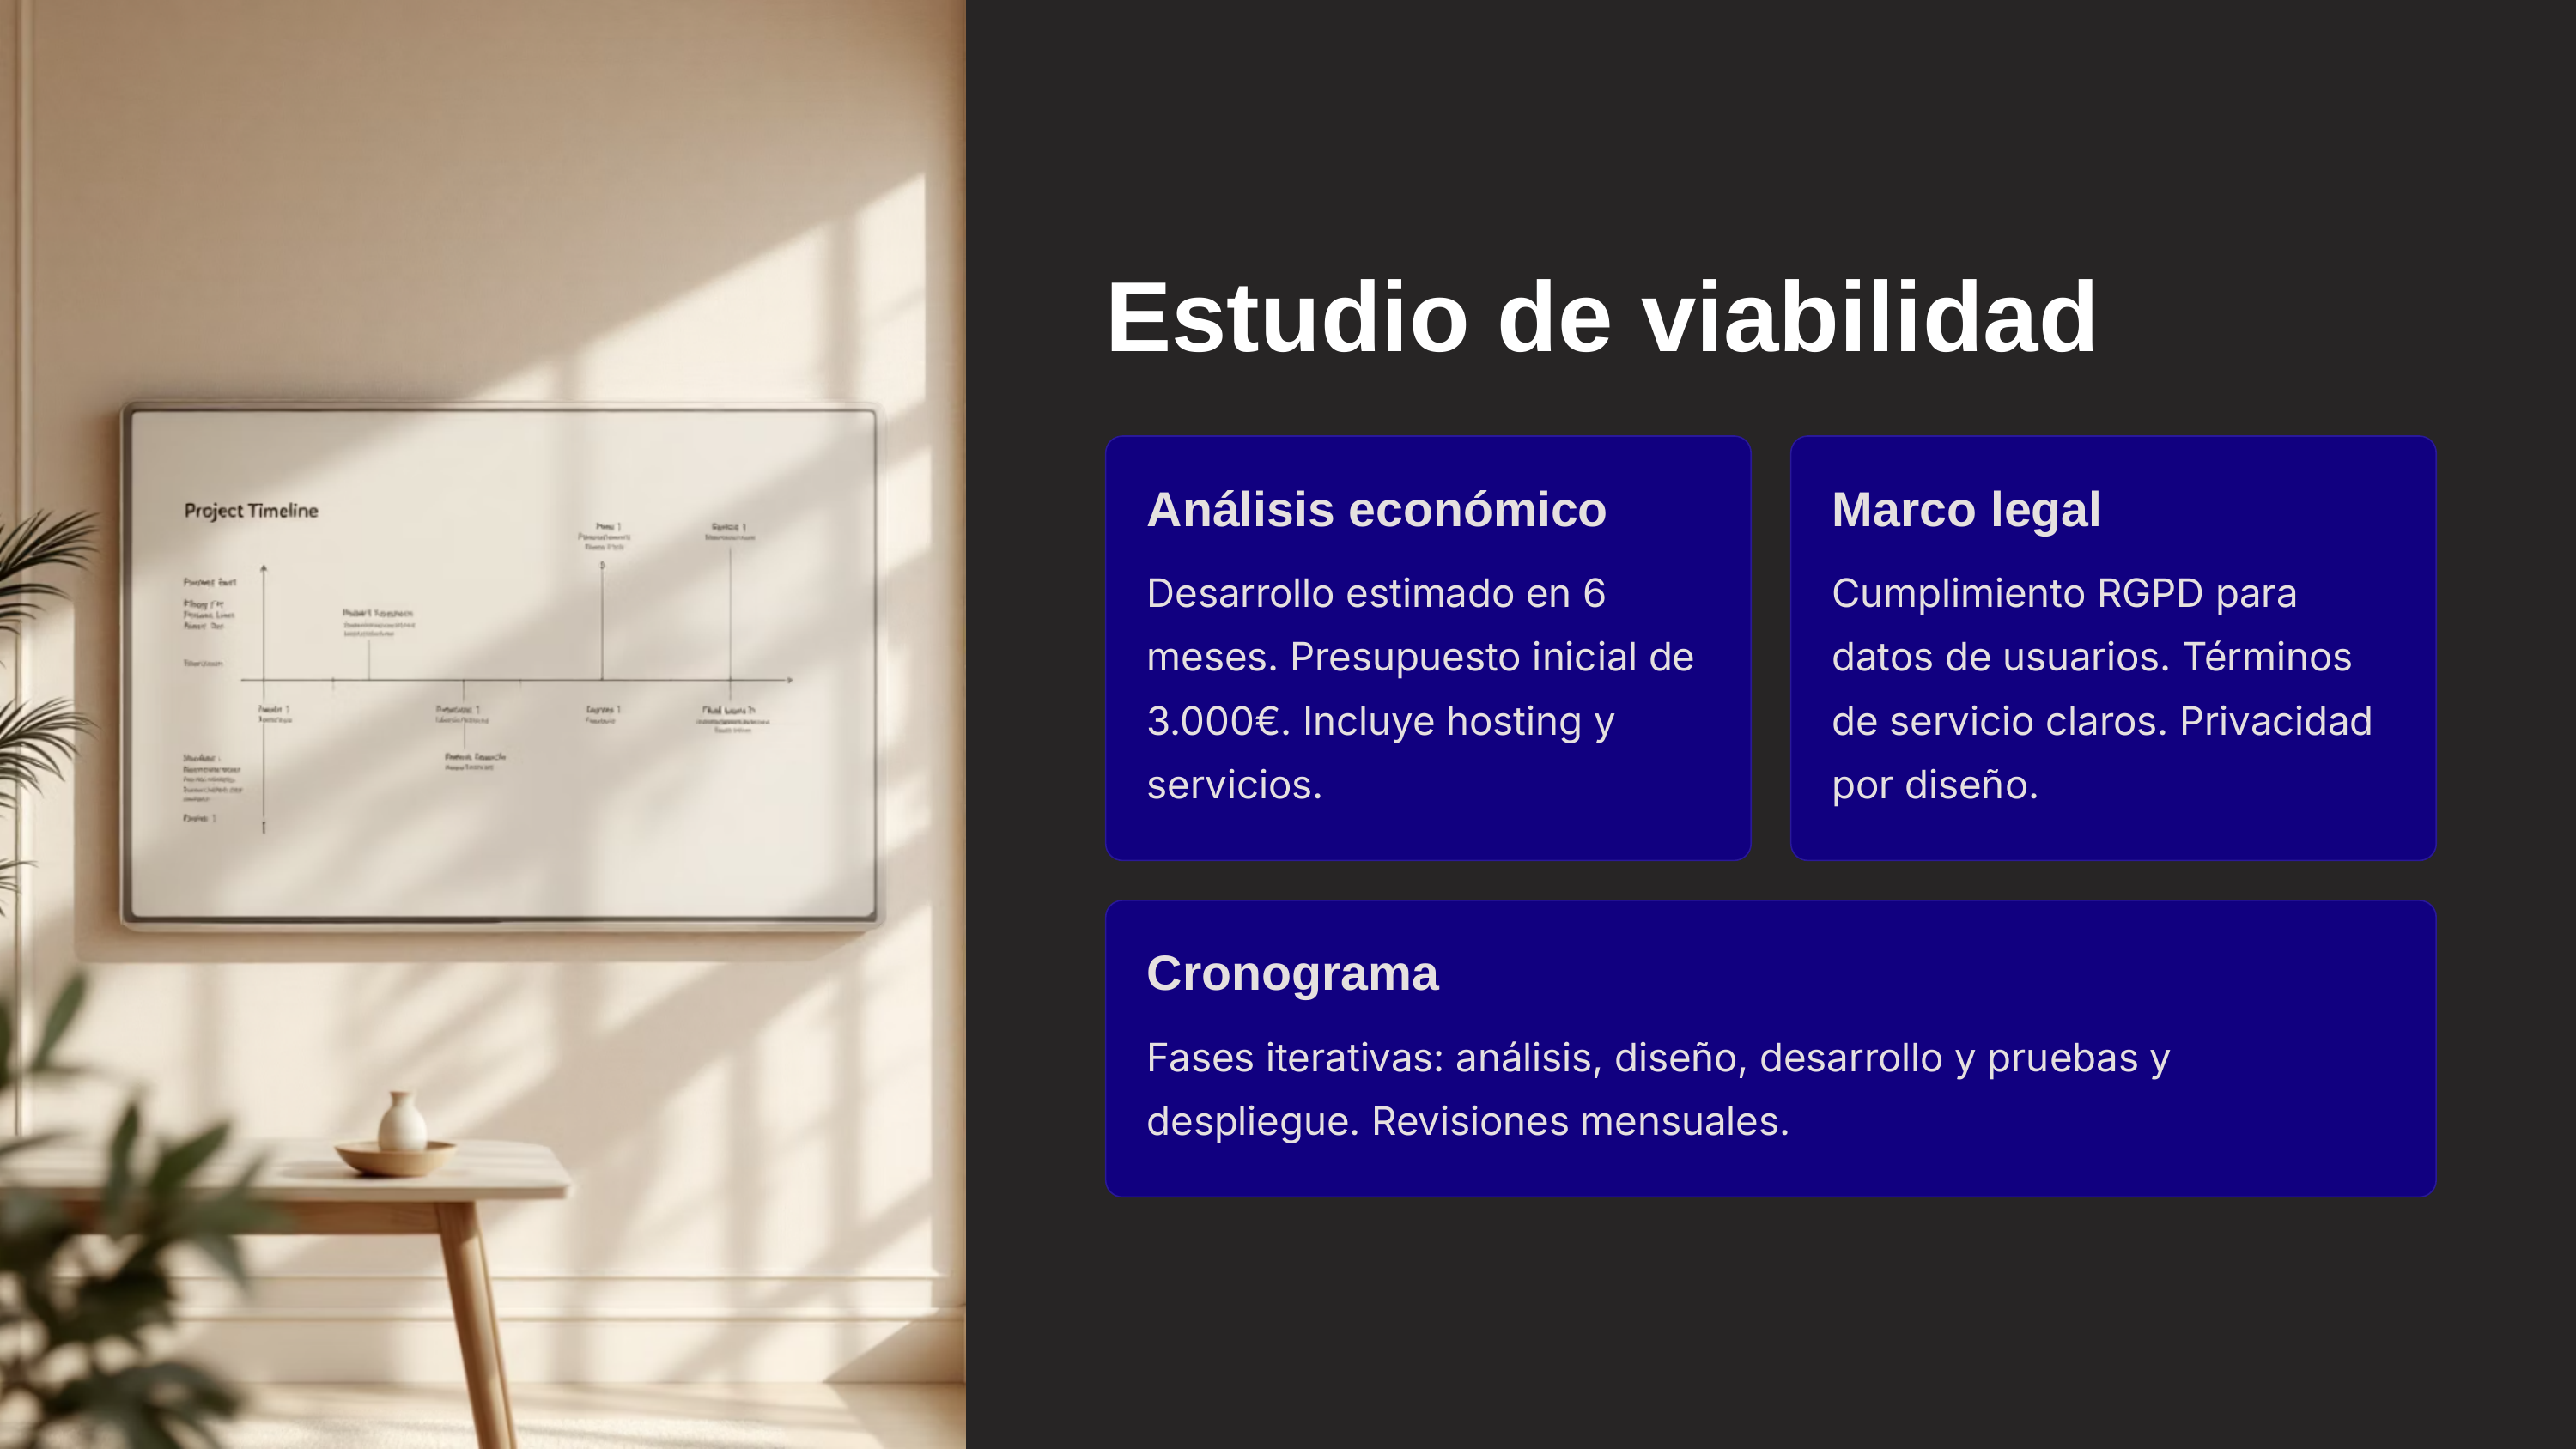

Estudio de viabilidad

Análisis económico
Marco legal
Desarrollo estimado en 6 meses. Presupuesto inicial de 3.000€. Incluye hosting y servicios.
Cumplimiento RGPD para datos de usuarios. Términos de servicio claros. Privacidad por diseño.

Cronograma
Fases iterativas: análisis, diseño, desarrollo y pruebas y despliegue. Revisiones mensuales.